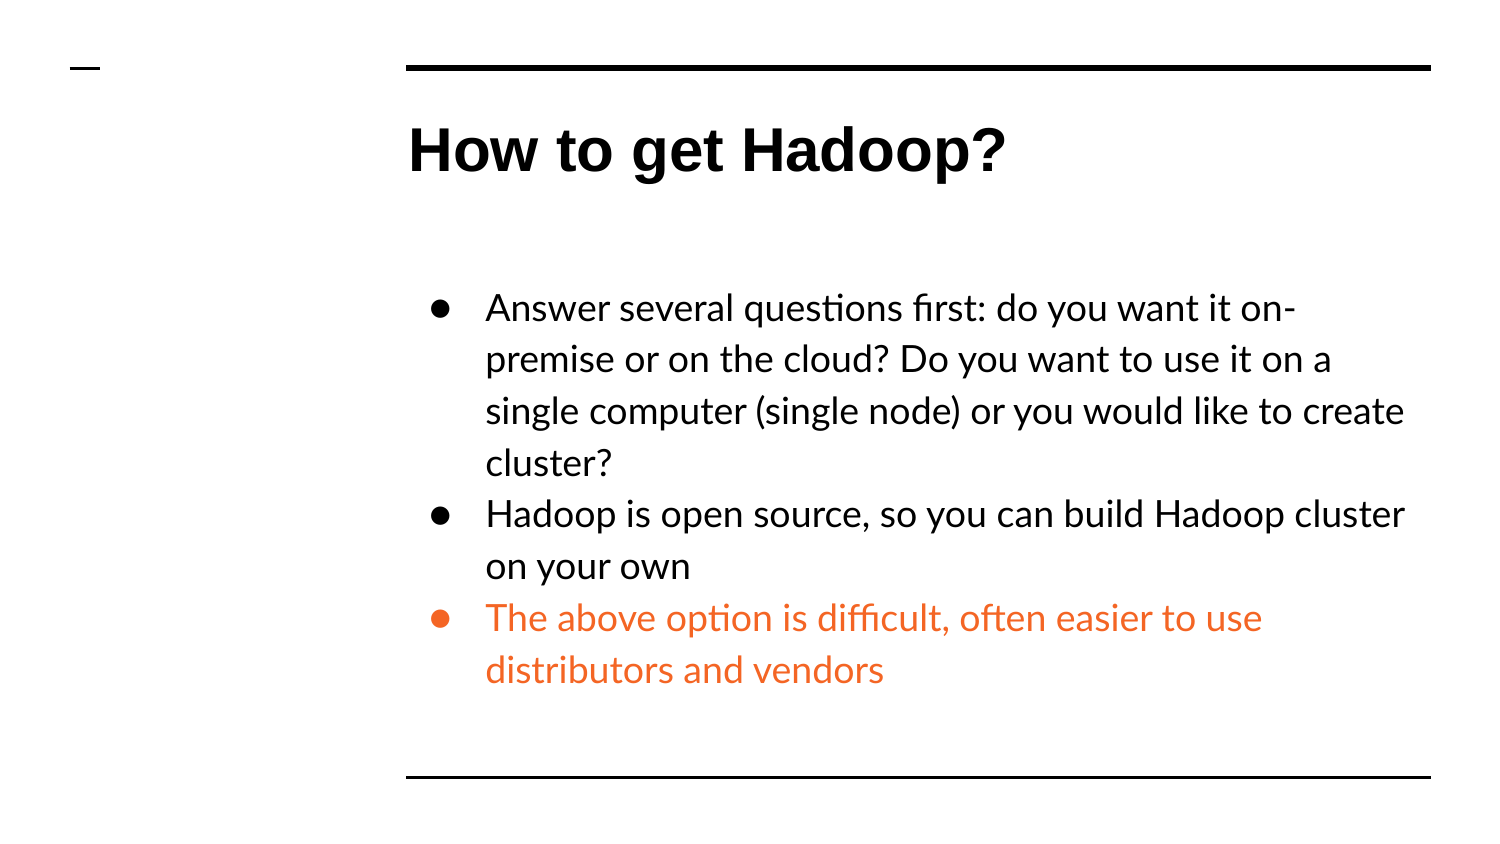

# How to get Hadoop?
Answer several questions first: do you want it on-premise or on the cloud? Do you want to use it on a single computer (single node) or you would like to create cluster?
Hadoop is open source, so you can build Hadoop cluster on your own
The above option is difficult, often easier to use distributors and vendors